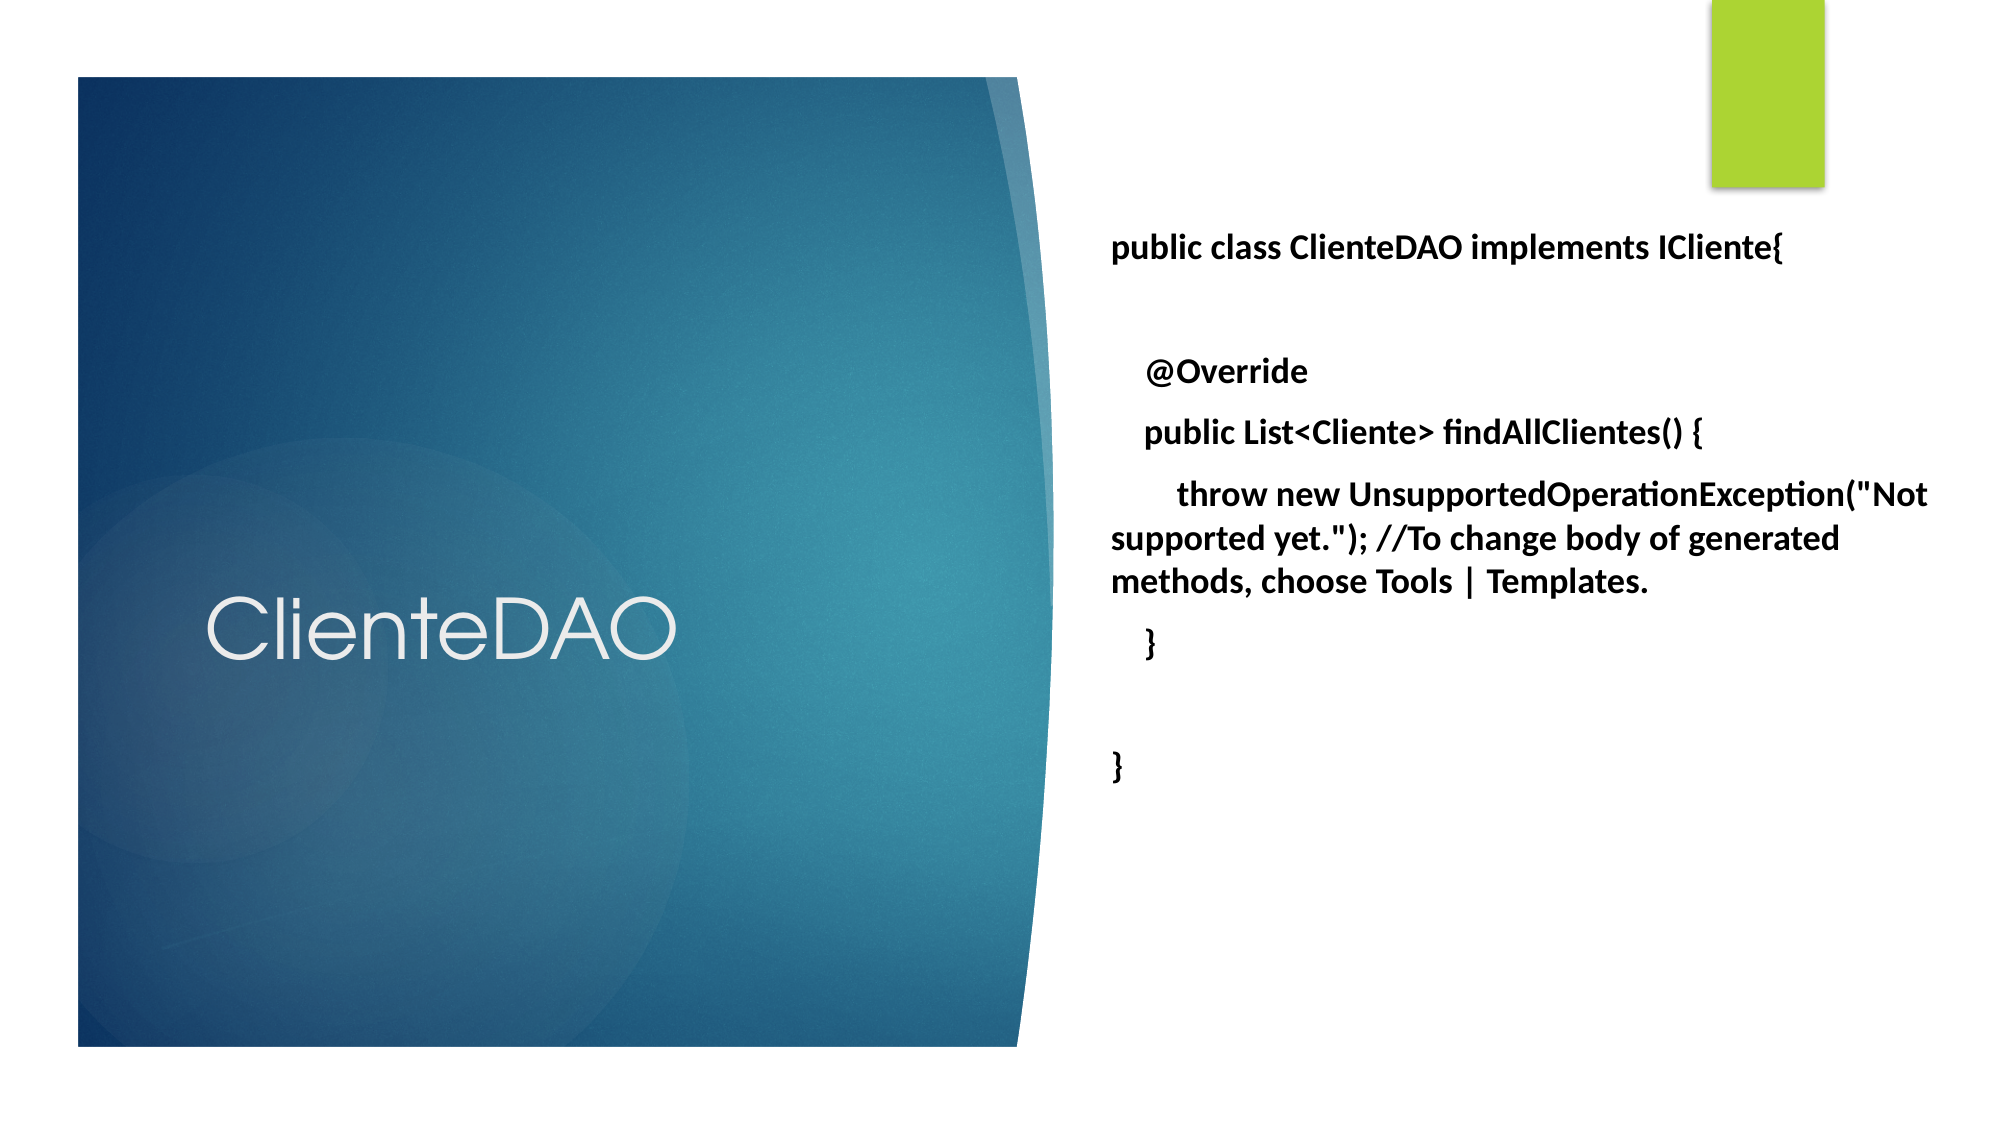

public class ClienteDAO implements ICliente{

    @Override
    public List<Cliente> findAllClientes() {
        throw new UnsupportedOperationException("Not supported yet."); //To change body of generated methods, choose Tools | Templates.
    }

}
# ClienteDAO